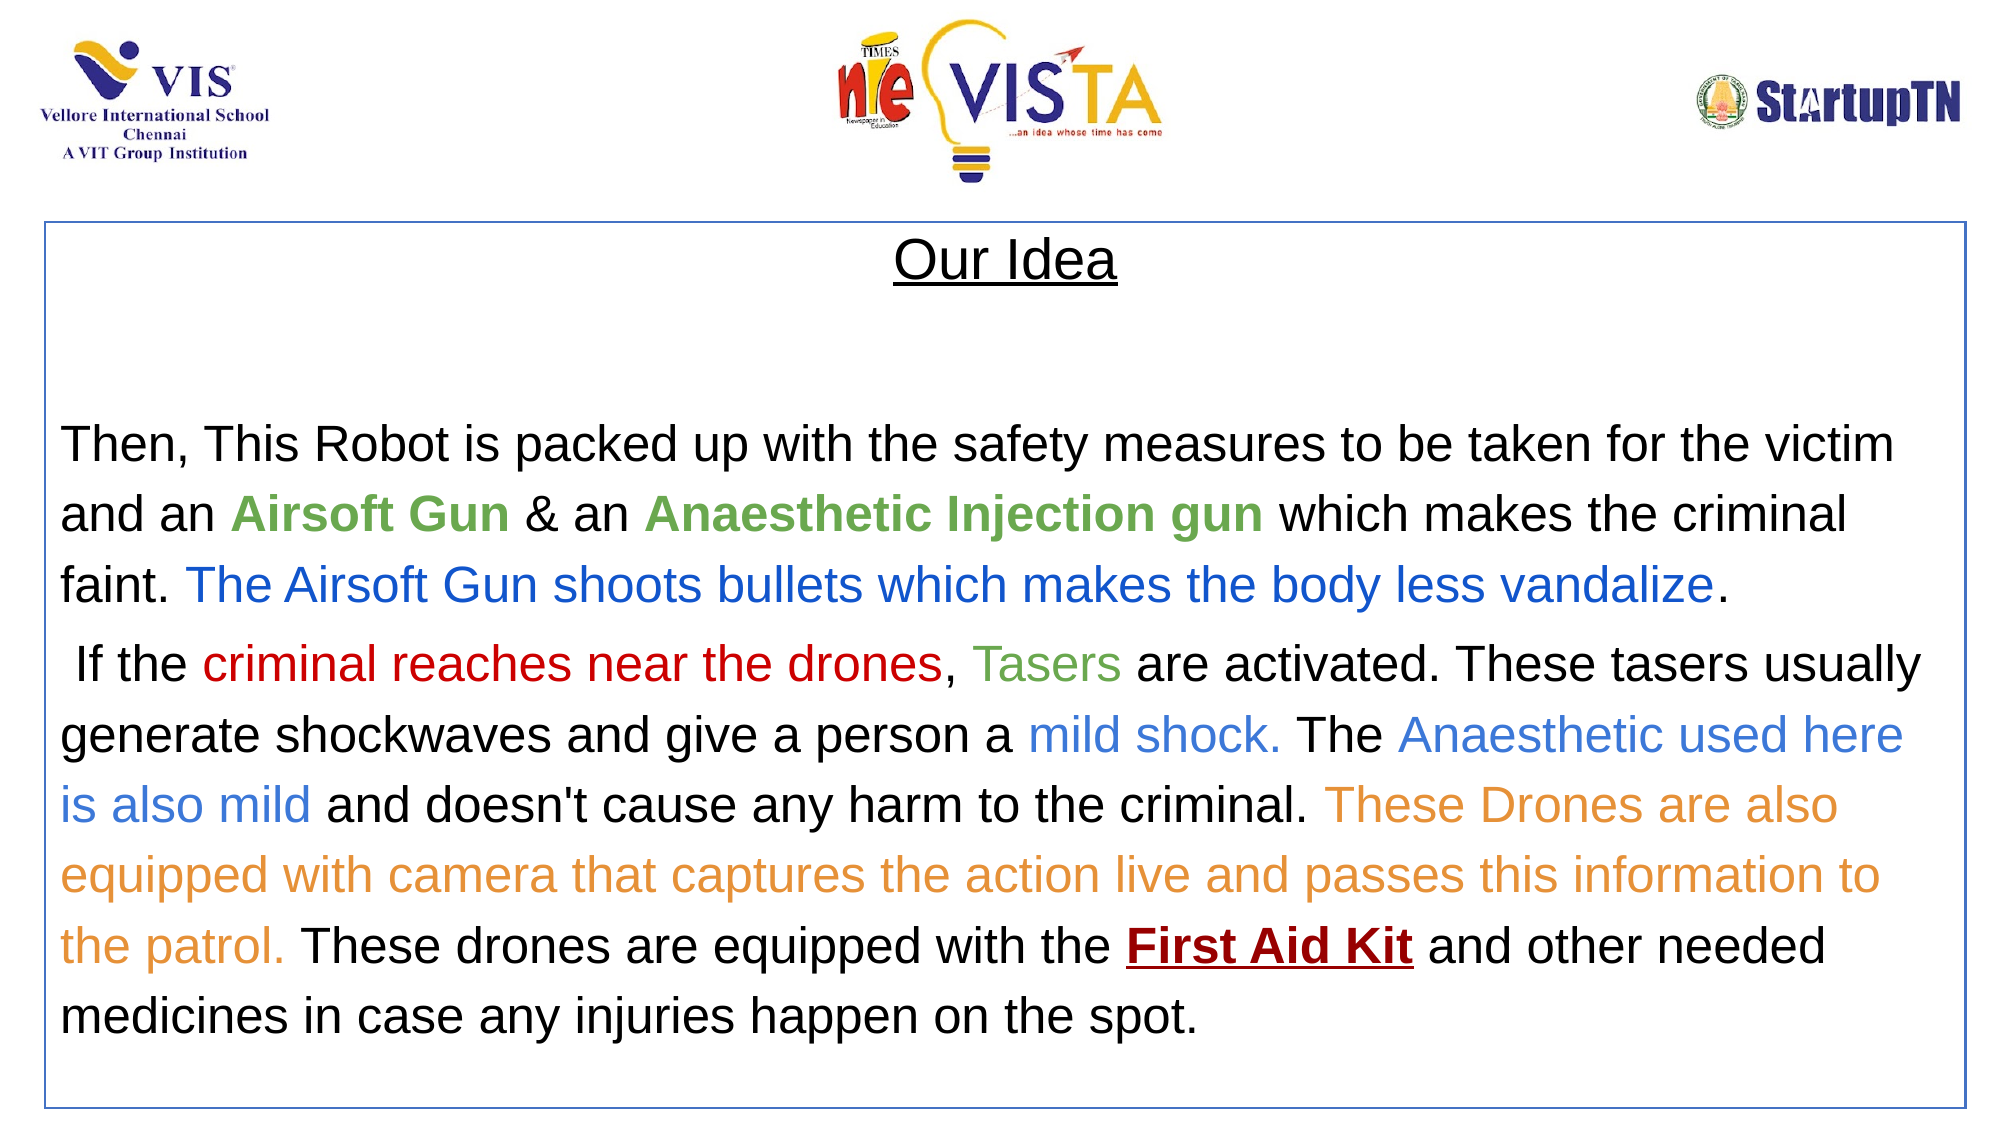

Our Idea

Then, This Robot is packed up with the safety measures to be taken for the victim and an Airsoft Gun & an Anaesthetic Injection gun which makes the criminal faint. The Airsoft Gun shoots bullets which makes the body less vandalize.
 If the criminal reaches near the drones, Tasers are activated. These tasers usually generate shockwaves and give a person a mild shock. The Anaesthetic used here is also mild and doesn't cause any harm to the criminal. These Drones are also equipped with camera that captures the action live and passes this information to the patrol. These drones are equipped with the First Aid Kit and other needed medicines in case any injuries happen on the spot.